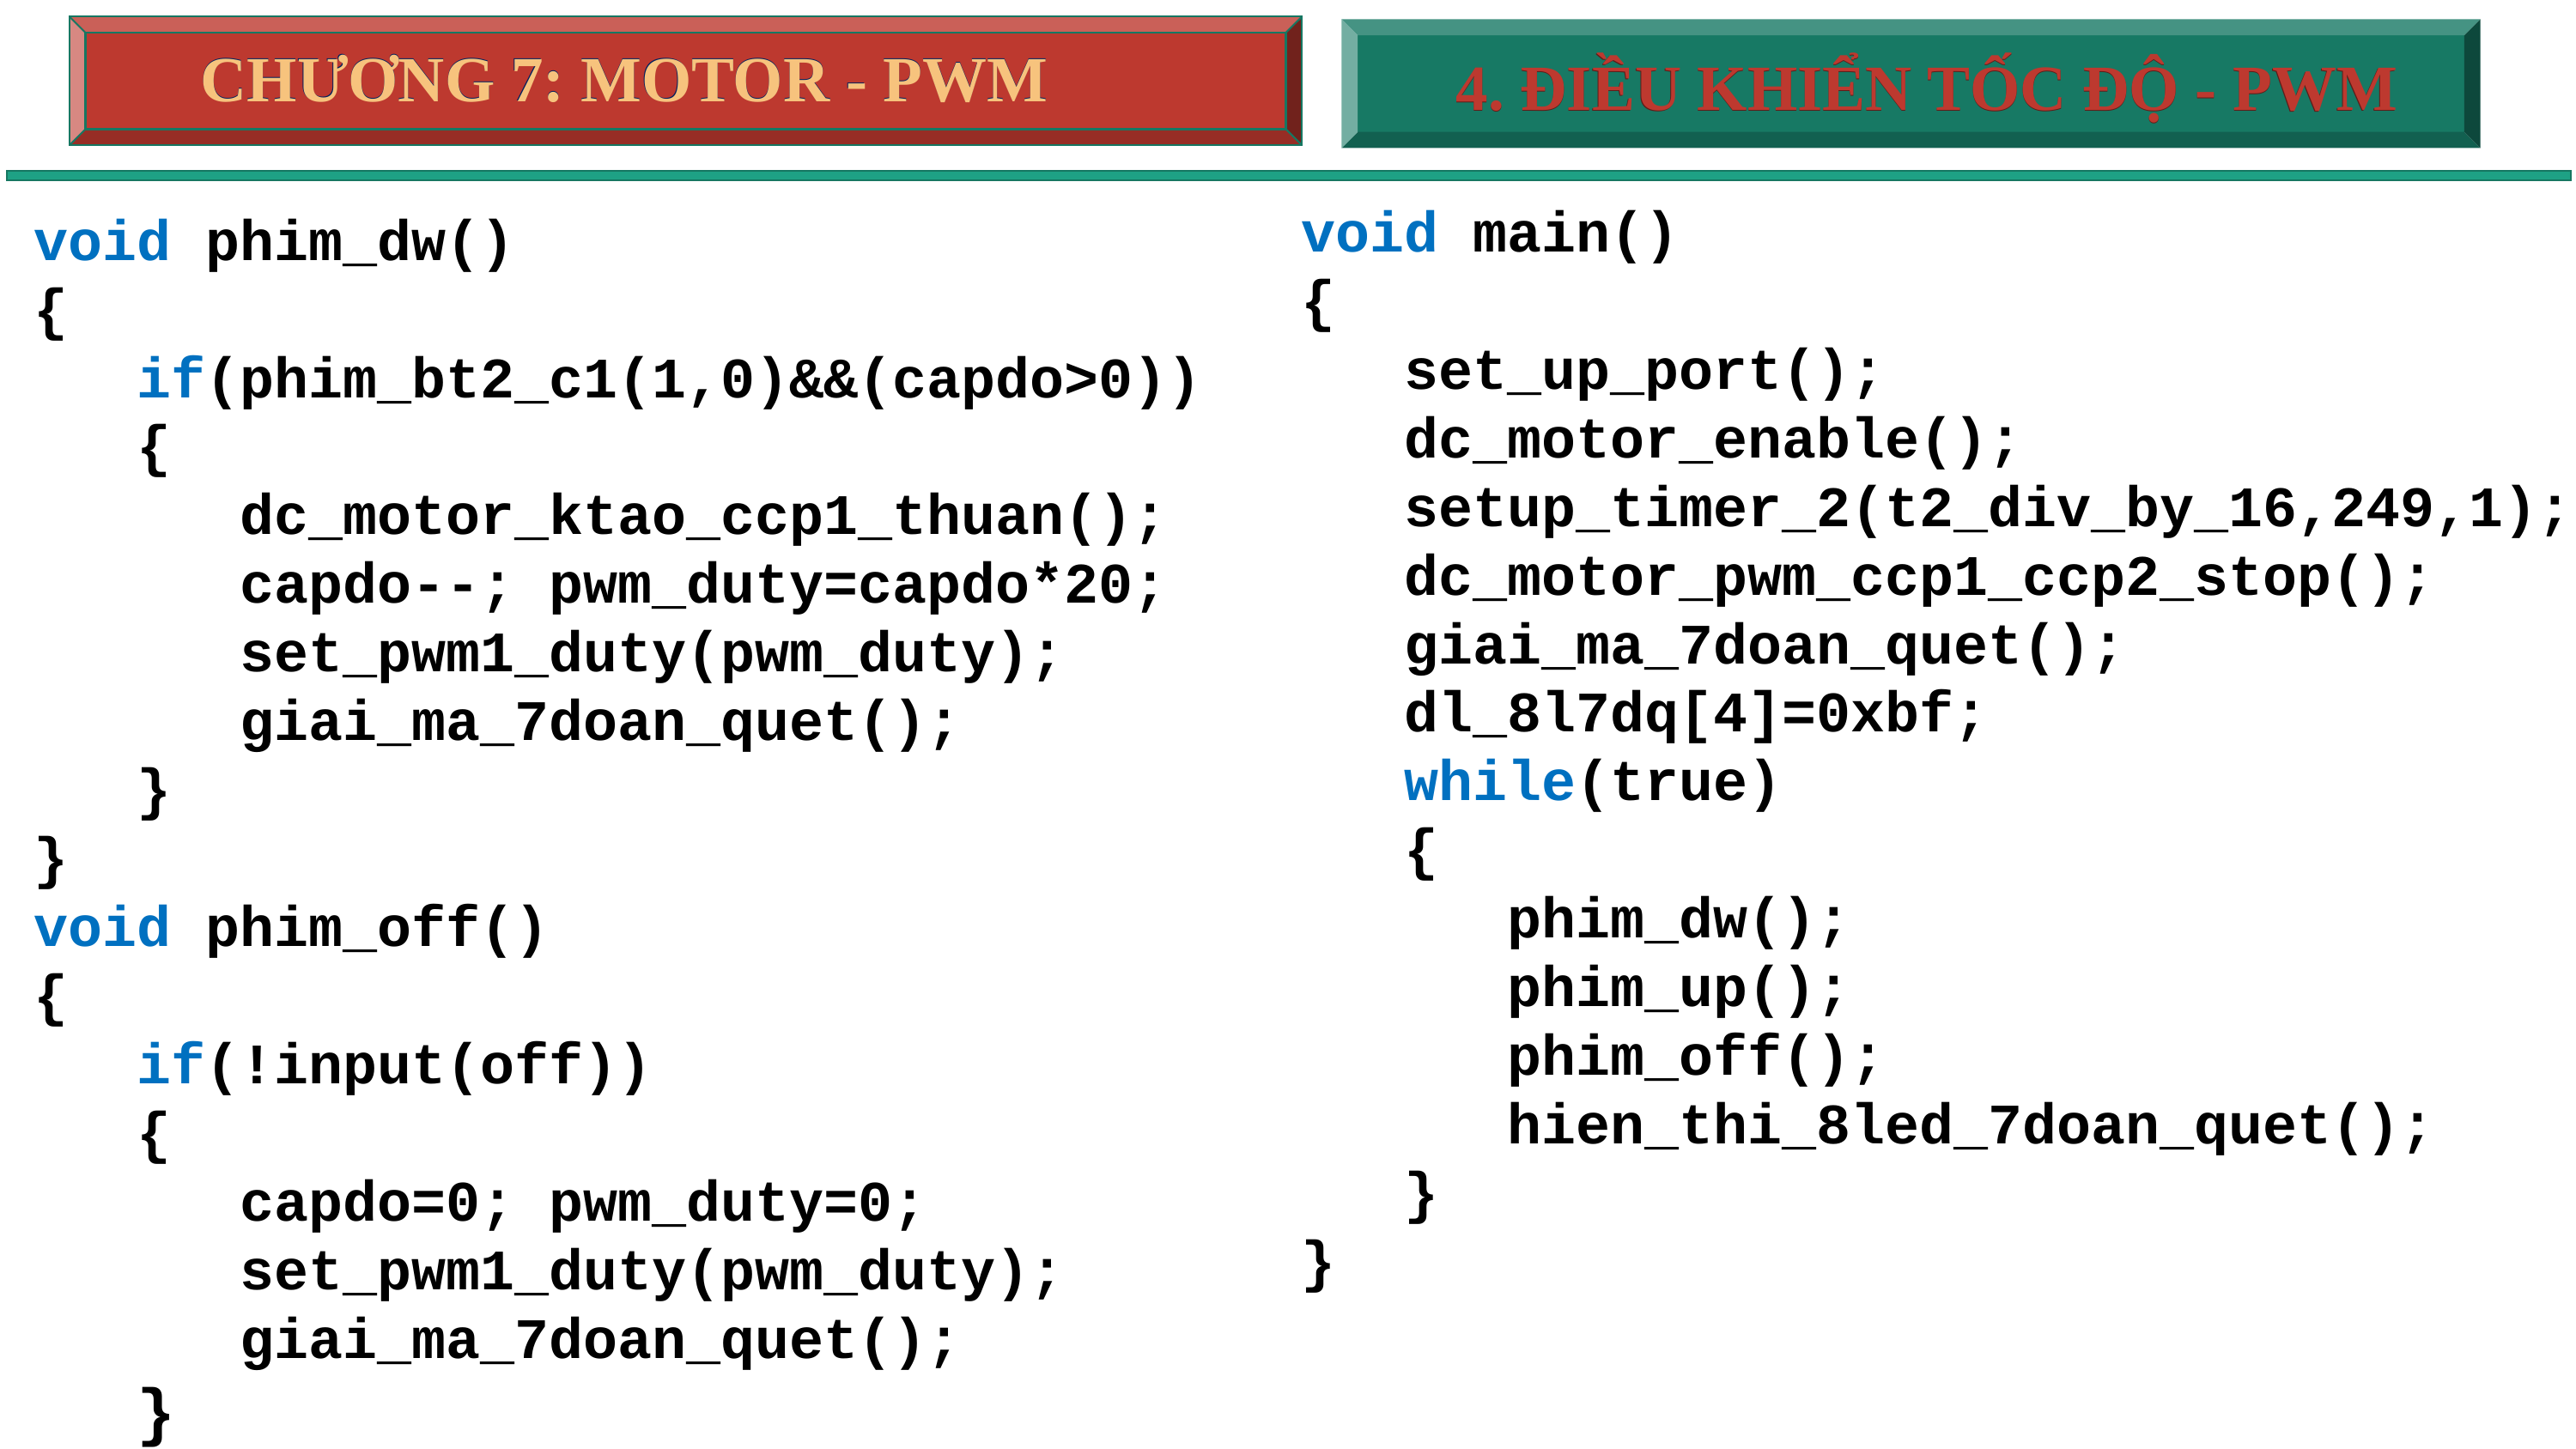

CHƯƠNG 7: MOTOR - PWM
CHƯƠNG 7: MOTOR - PWM

4. ĐIỀU KHIỂN TỐC ĐỘ - PWM
4. ĐIỀU KHIỂN TỐC ĐỘ - PWM

void main()
{
   set_up_port();
   dc_motor_enable();
   setup_timer_2(t2_div_by_16,249,1);
   dc_motor_pwm_ccp1_ccp2_stop();
   giai_ma_7doan_quet();
   dl_8l7dq[4]=0xbf;
   while(true)
   {
      phim_dw();
      phim_up();
      phim_off();
      hien_thi_8led_7doan_quet();
   }
}
void phim_dw()
{
   if(phim_bt2_c1(1,0)&&(capdo>0))
   {
      dc_motor_ktao_ccp1_thuan();
      capdo--; pwm_duty=capdo*20;
      set_pwm1_duty(pwm_duty);
      giai_ma_7doan_quet();
   }
}
void phim_off()
{
   if(!input(off))
   {
      capdo=0; pwm_duty=0;
      set_pwm1_duty(pwm_duty);
      giai_ma_7doan_quet();
   }
}